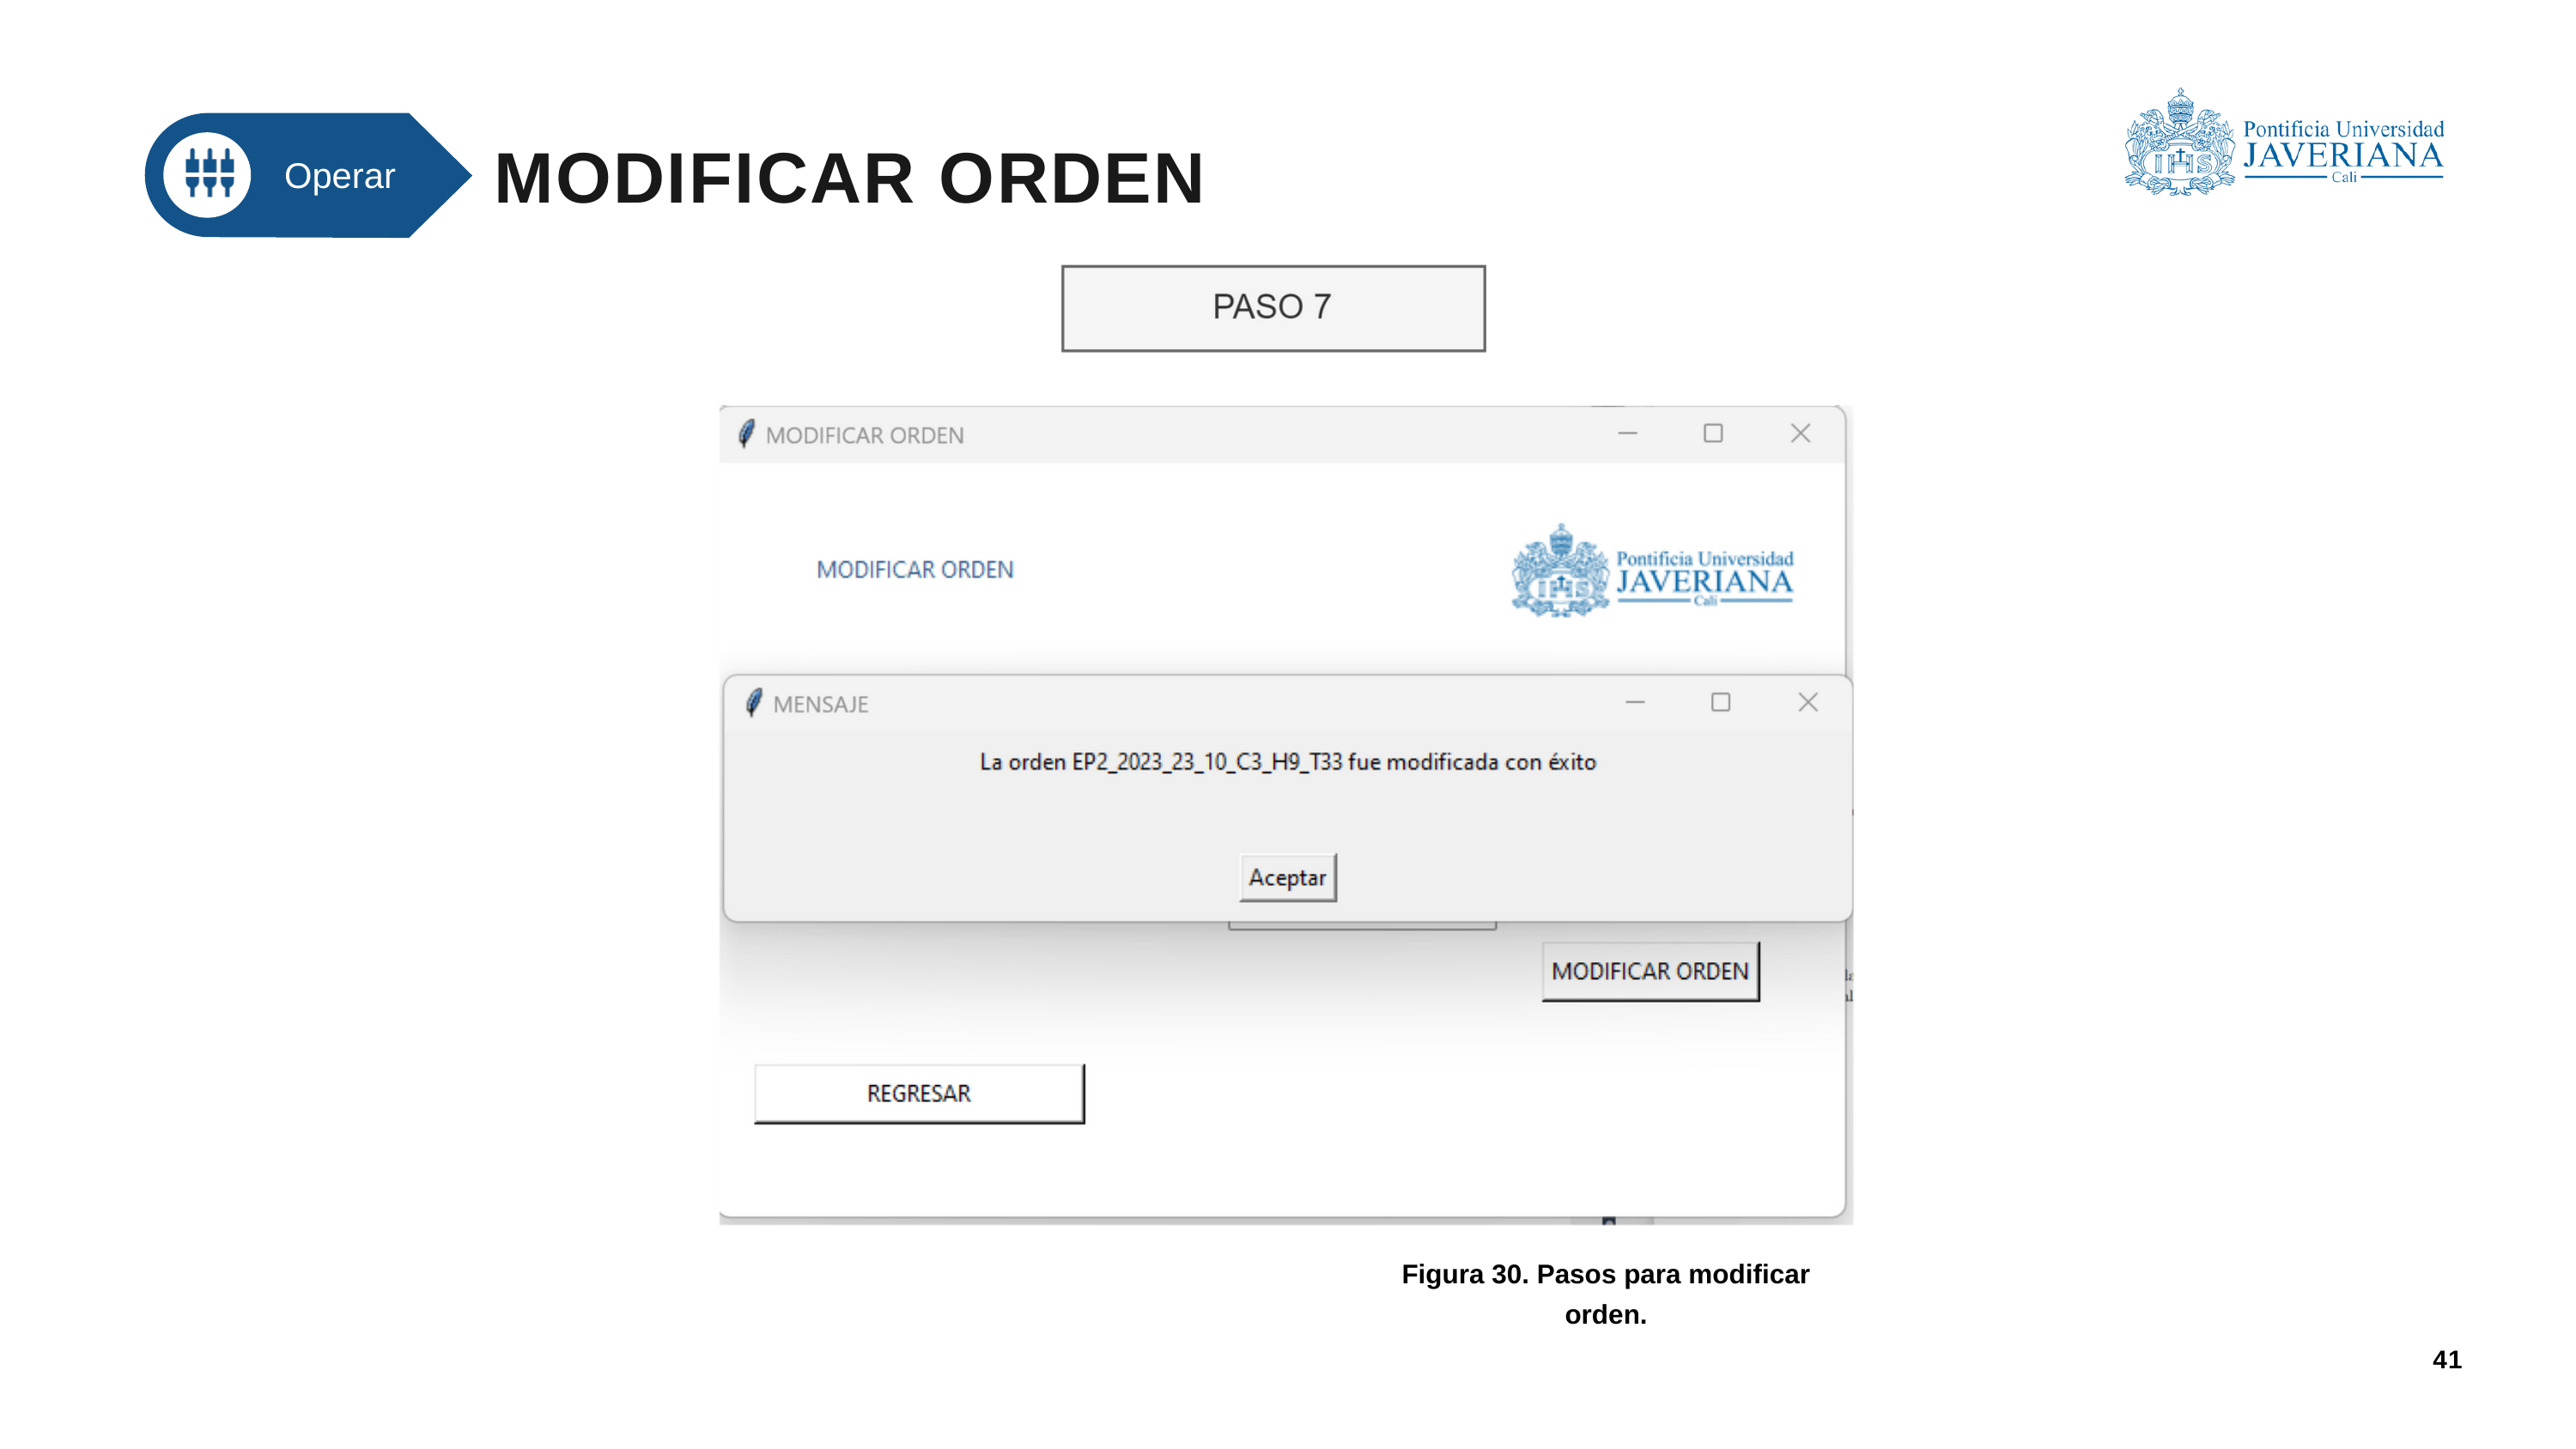

MODIFICAR ORDEN
Operar

Figura 30. Pasos para modificar orden.
41